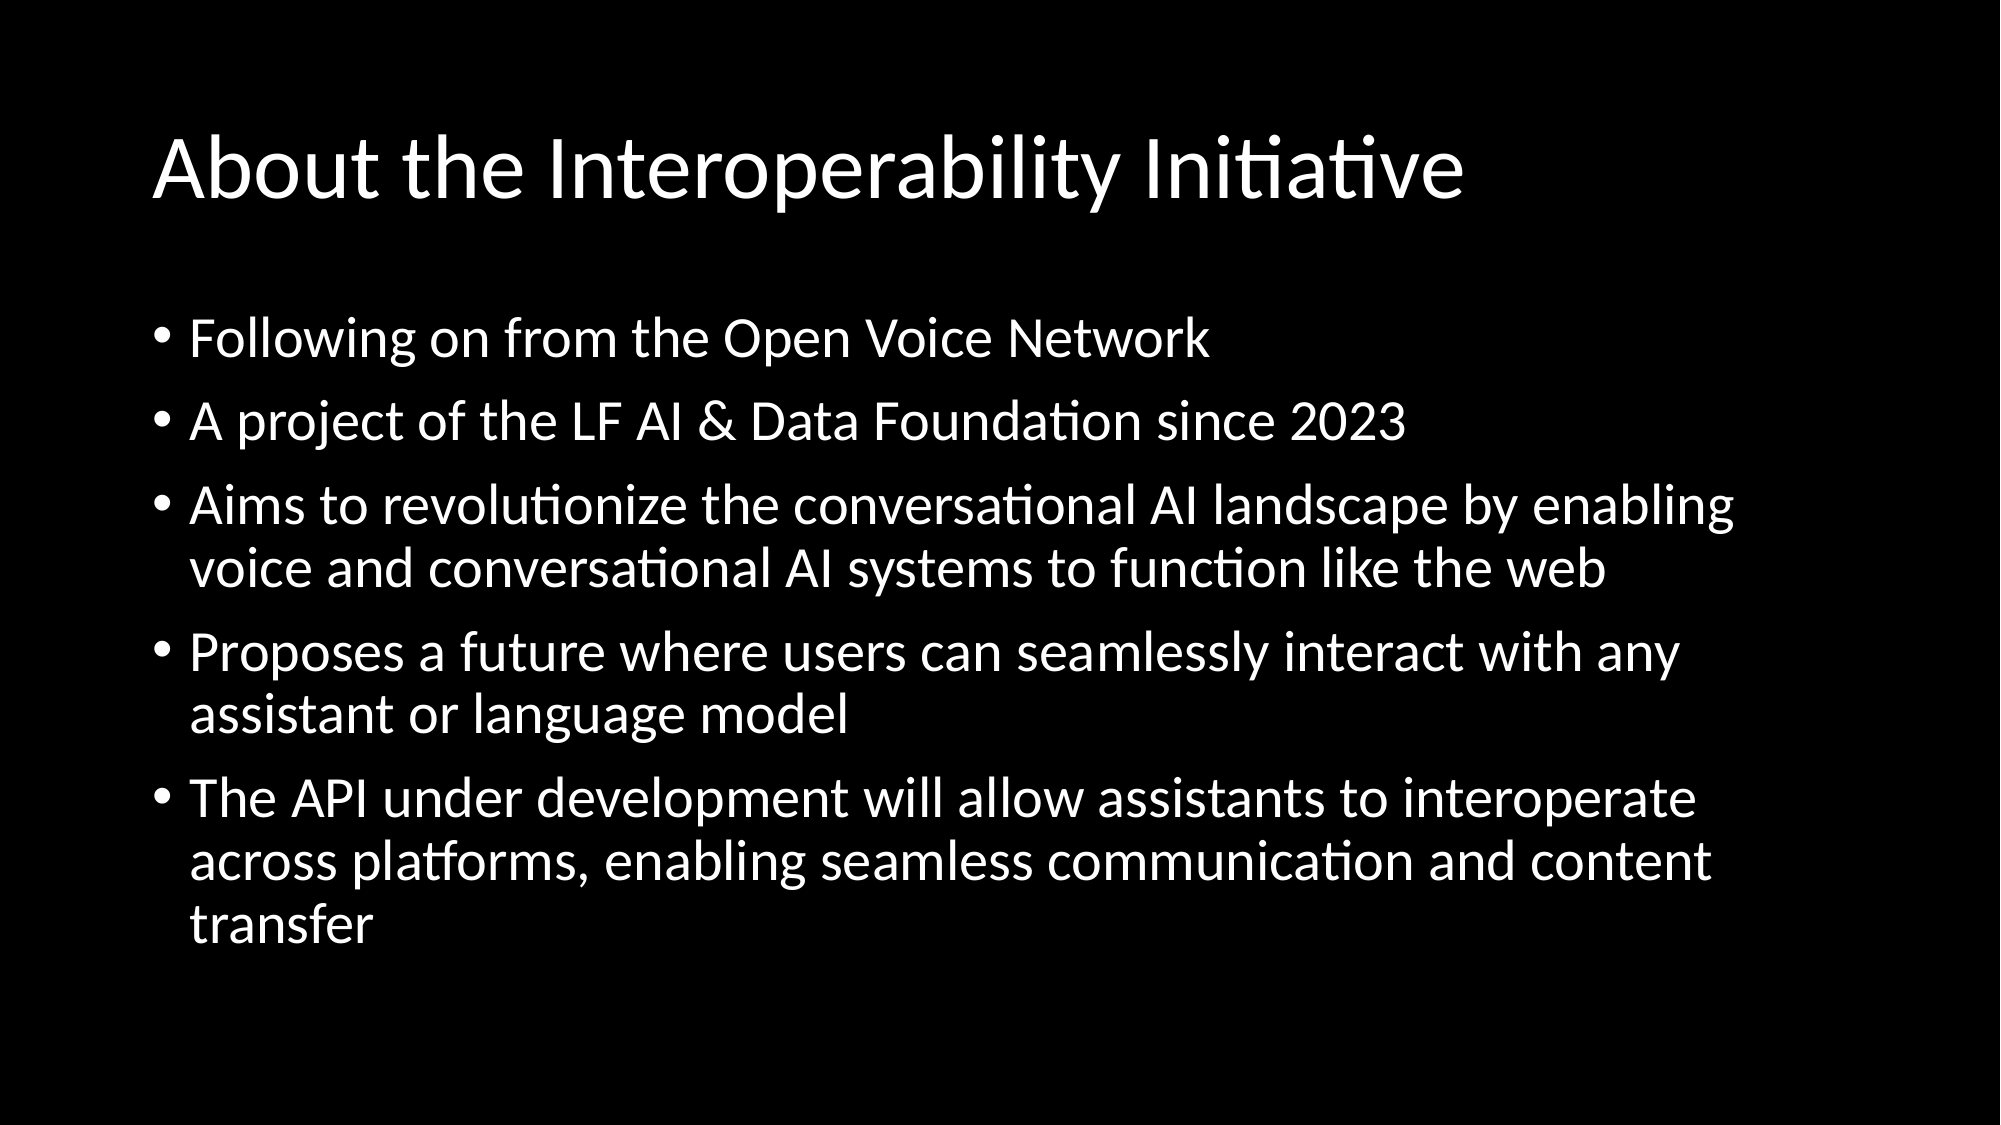

# About the Interoperability Initiative
Following on from the Open Voice Network
A project of the LF AI & Data Foundation since 2023
Aims to revolutionize the conversational AI landscape by enabling voice and conversational AI systems to function like the web
Proposes a future where users can seamlessly interact with any assistant or language model
The API under development will allow assistants to interoperate across platforms, enabling seamless communication and content transfer